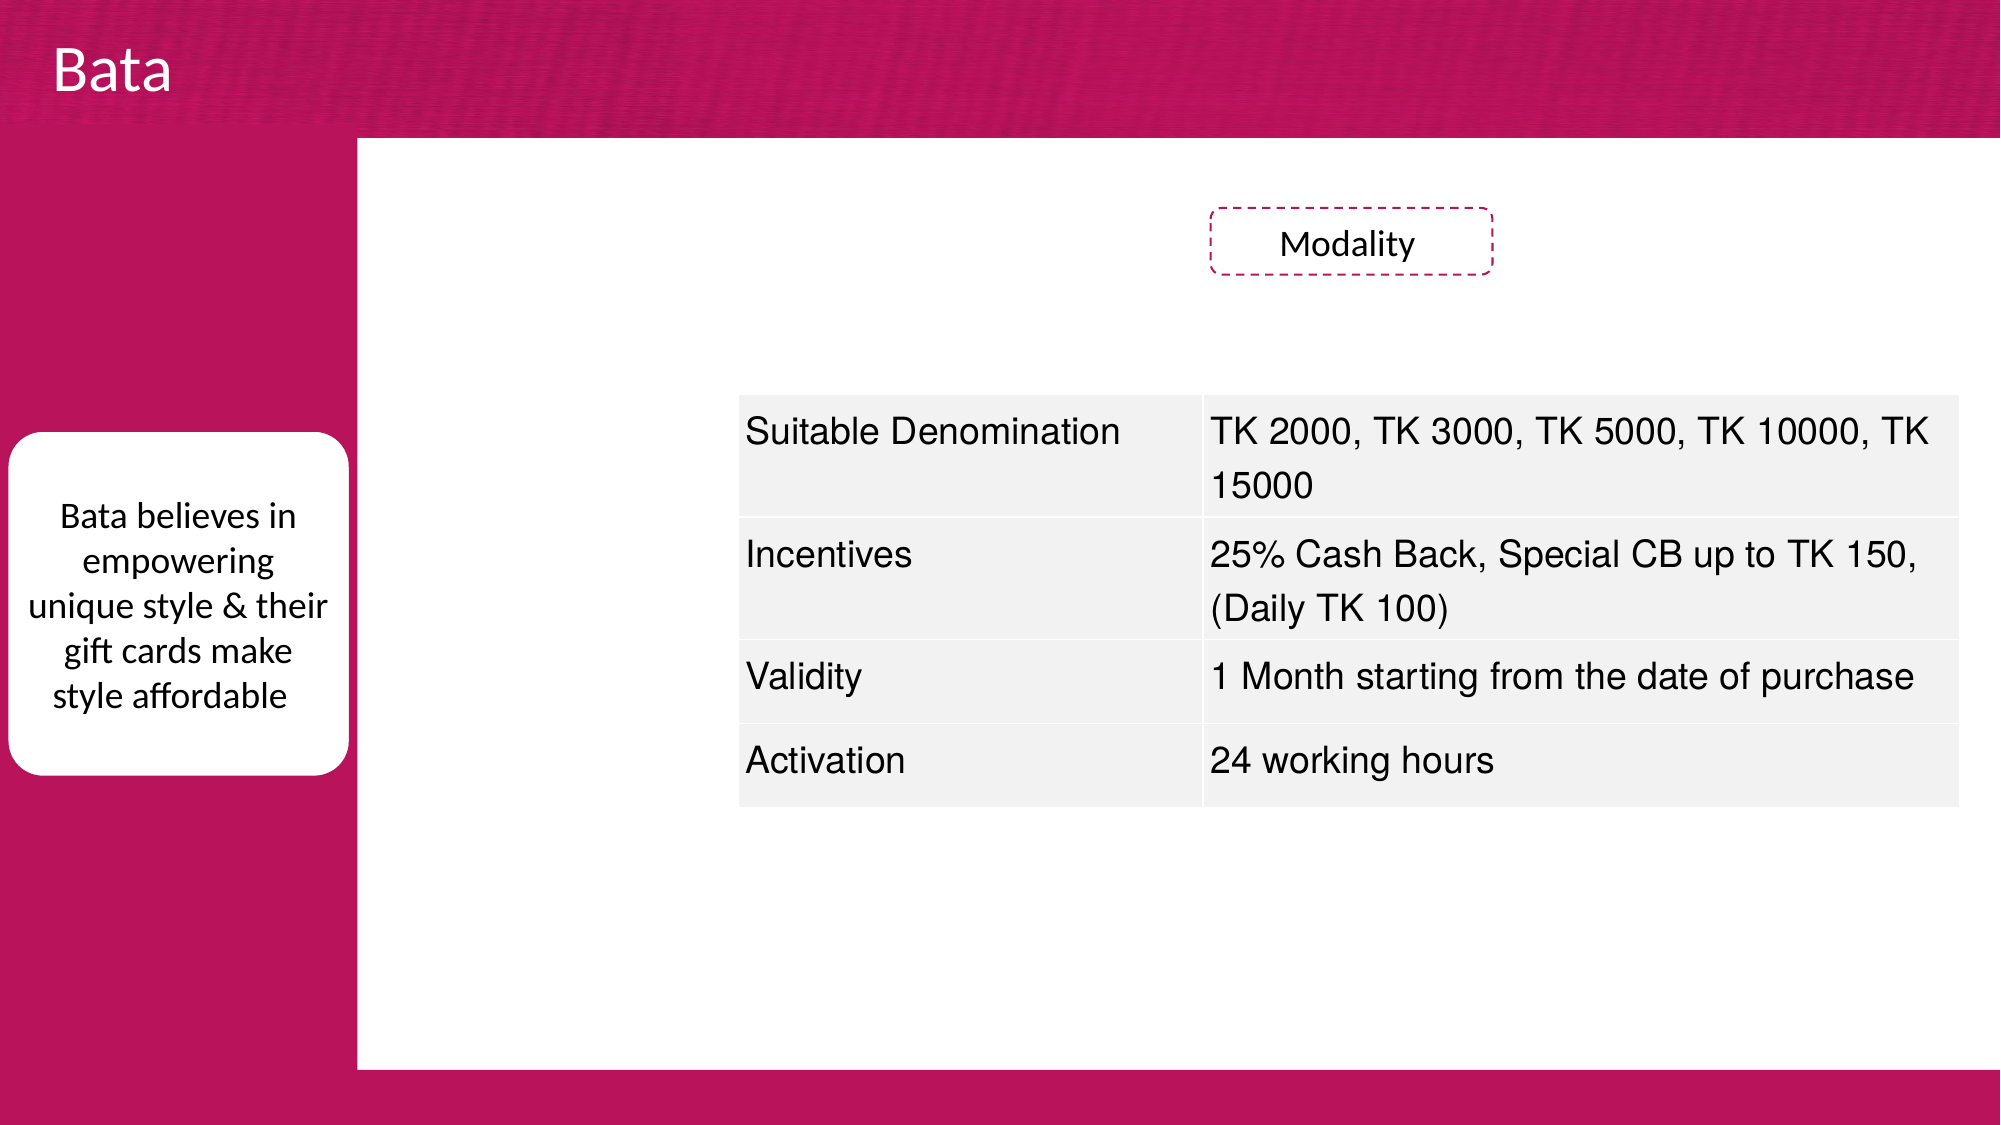

# Bata

Modality
| Suitable Denomination | TK 2000, TK 3000, TK 5000, TK 10000, TK 15000 |
| --- | --- |
| Incentives | 25% Cash Back, Special CB up to TK 150, (Daily TK 100) |
| Validity | 1 Month starting from the date of purchase |
| Activation | 24 working hours |
Bata believes in empowering unique style & their gift cards make style affordable